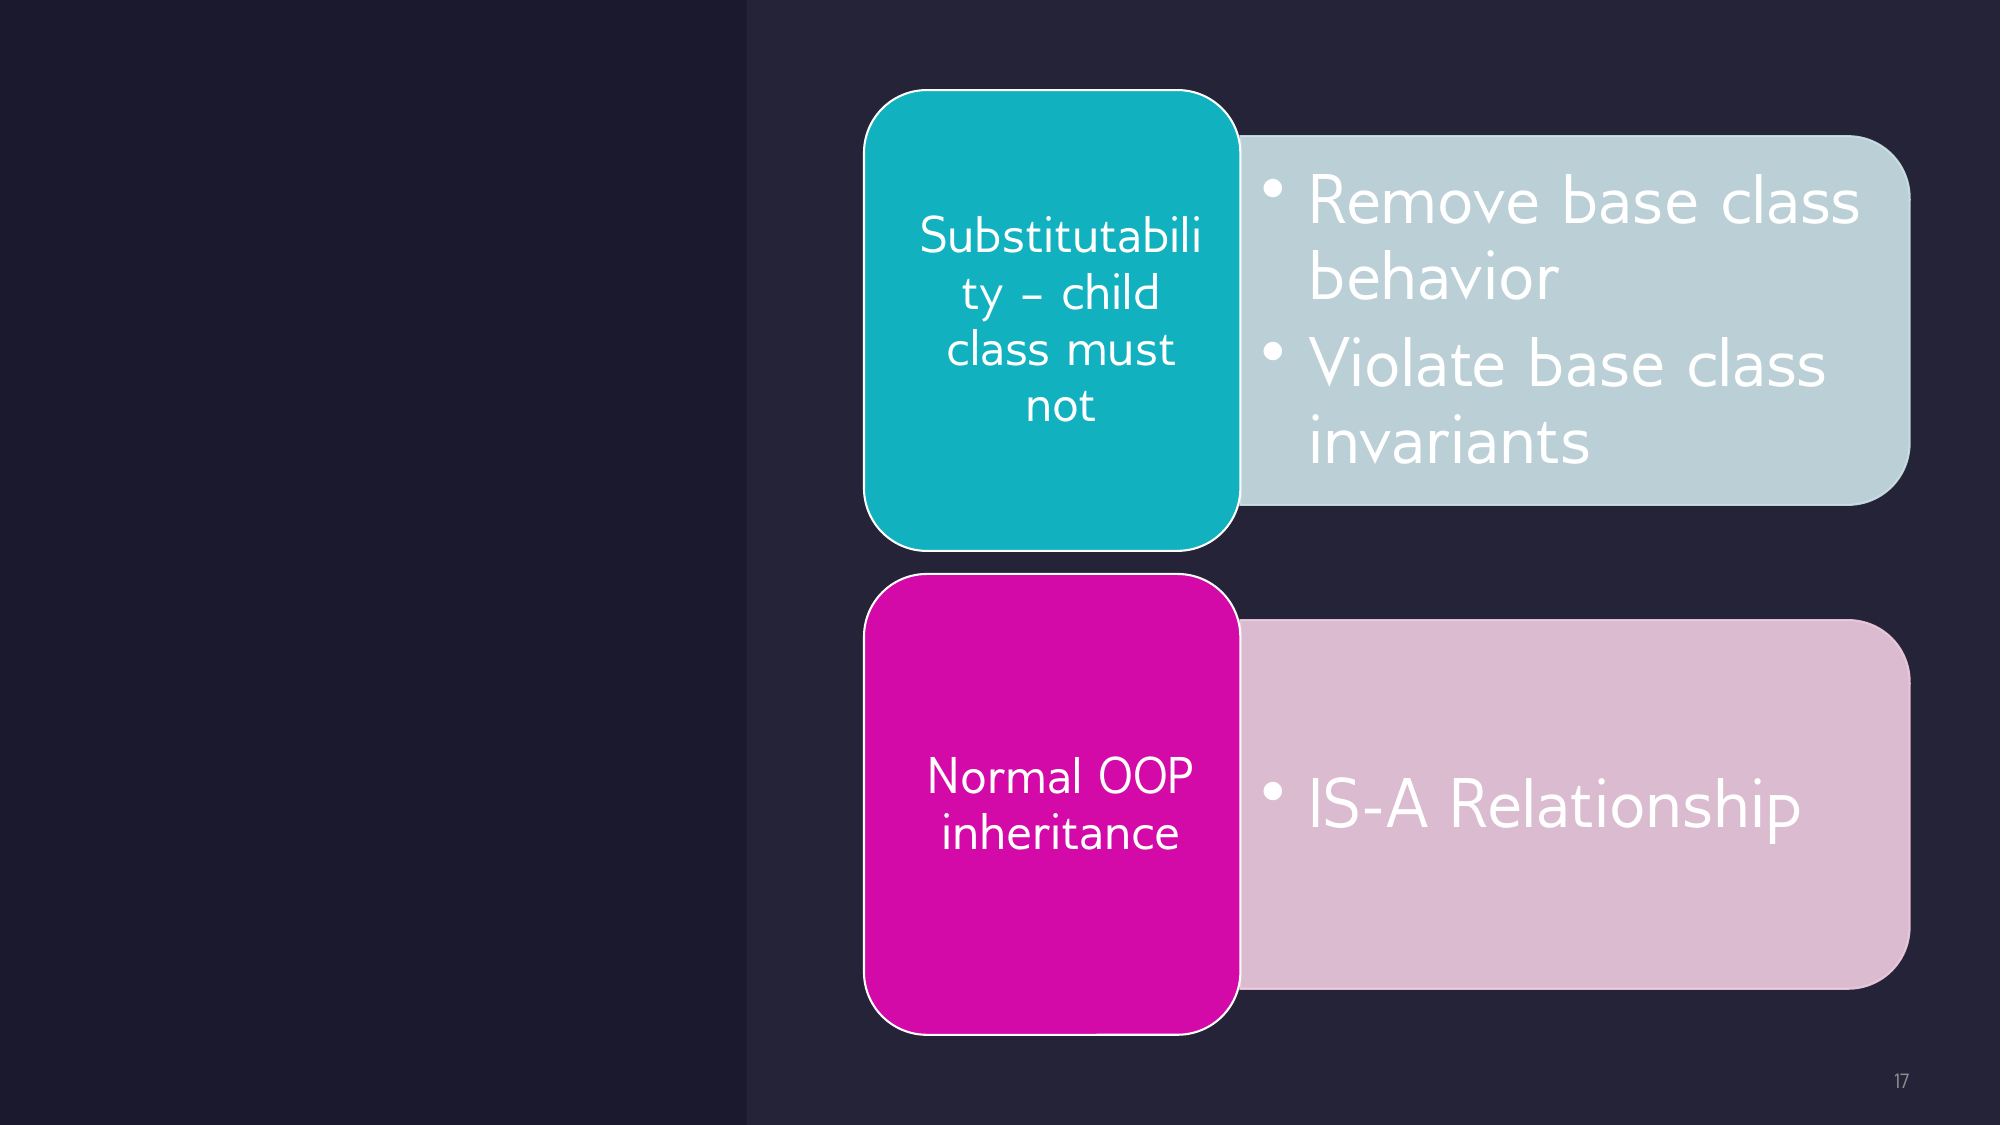

Remove base class behavior
Violate base class invariants
Substitutability – child class must not
IS-A Relationship
Normal OOP inheritance
17